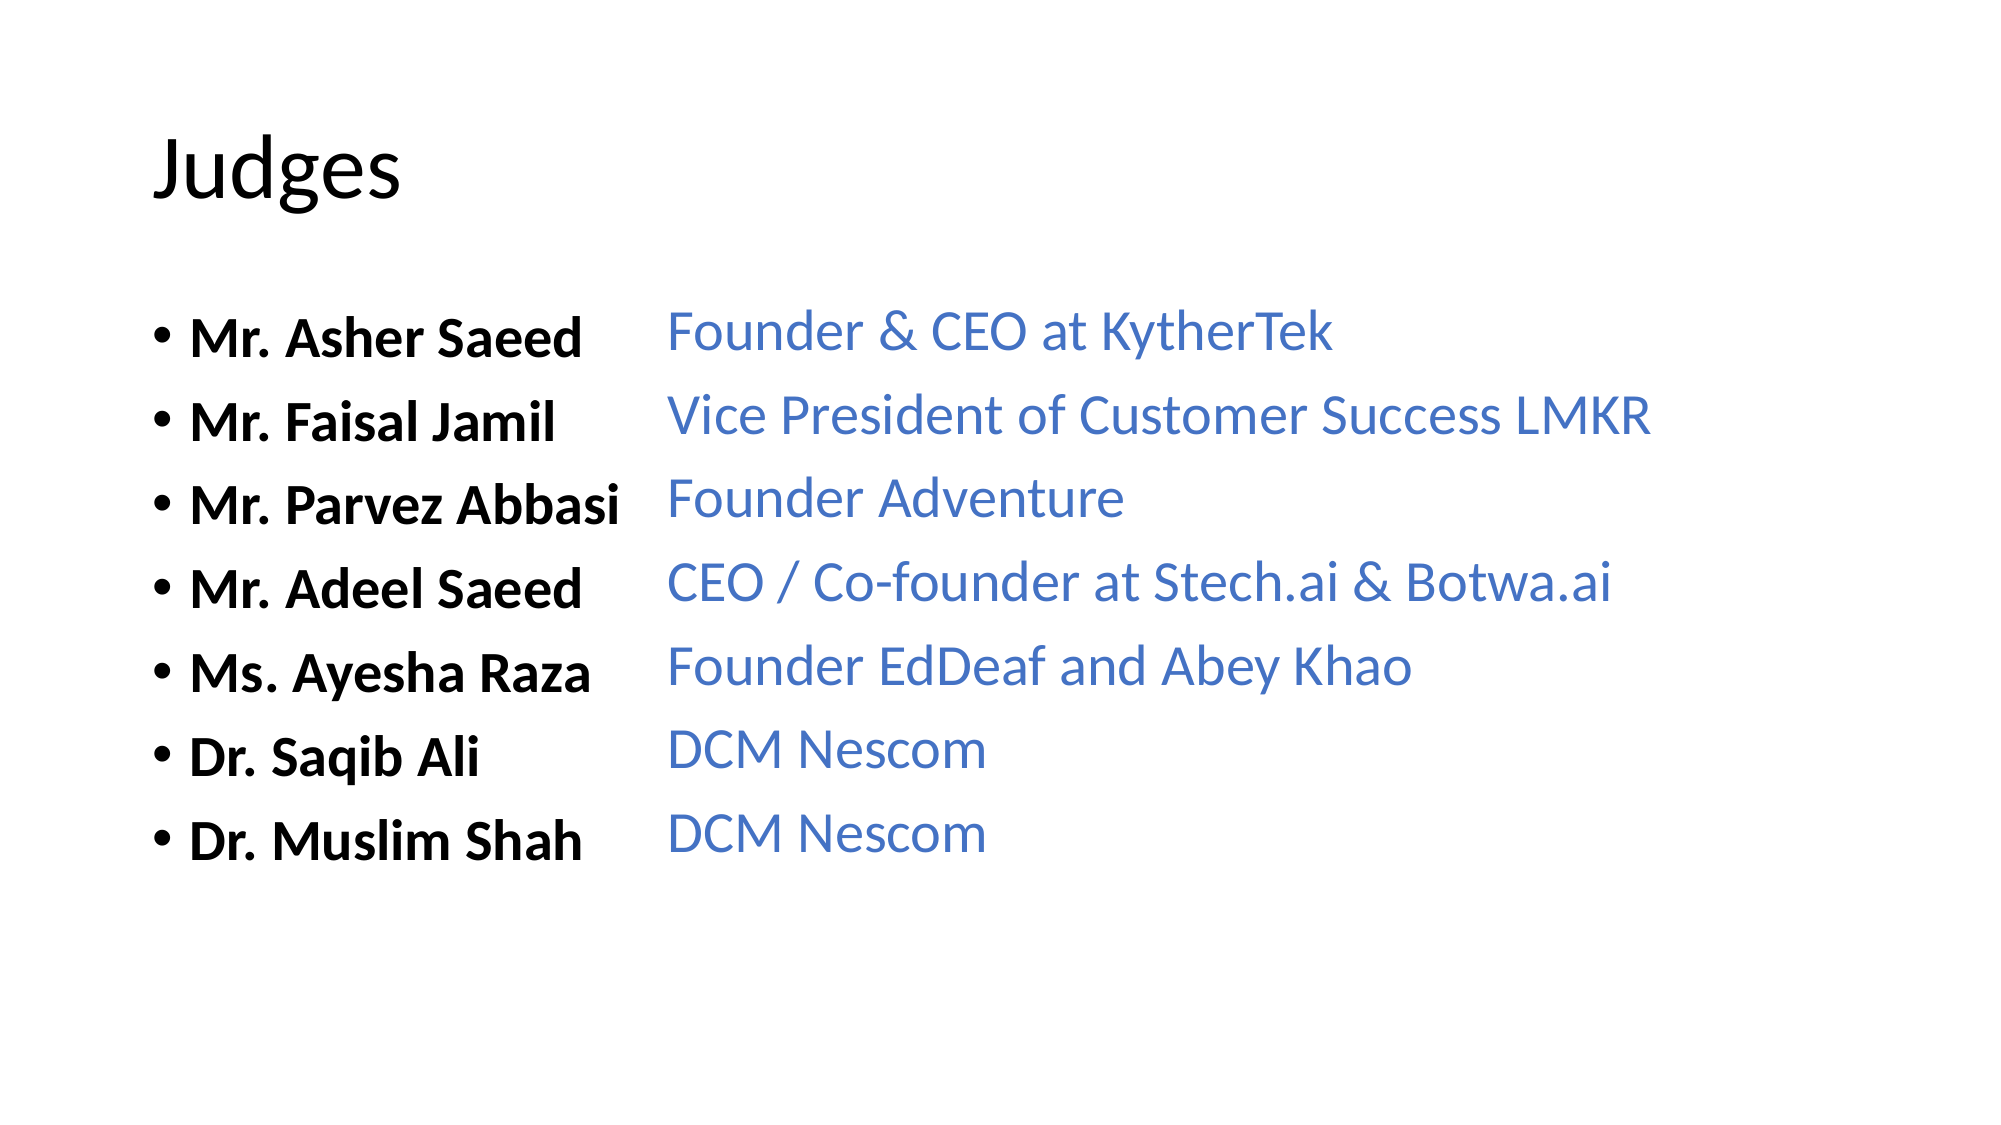

# Judges
Founder & CEO at KytherTek
Vice President of Customer Success LMKR
Founder Adventure
CEO / Co-founder at Stech.ai & Botwa.ai
Founder EdDeaf and Abey Khao
DCM Nescom
DCM Nescom

Mr. Asher Saeed
Mr. Faisal Jamil
Mr. Parvez Abbasi
Mr. Adeel Saeed
Ms. Ayesha Raza
Dr. Saqib Ali
Dr. Muslim Shah